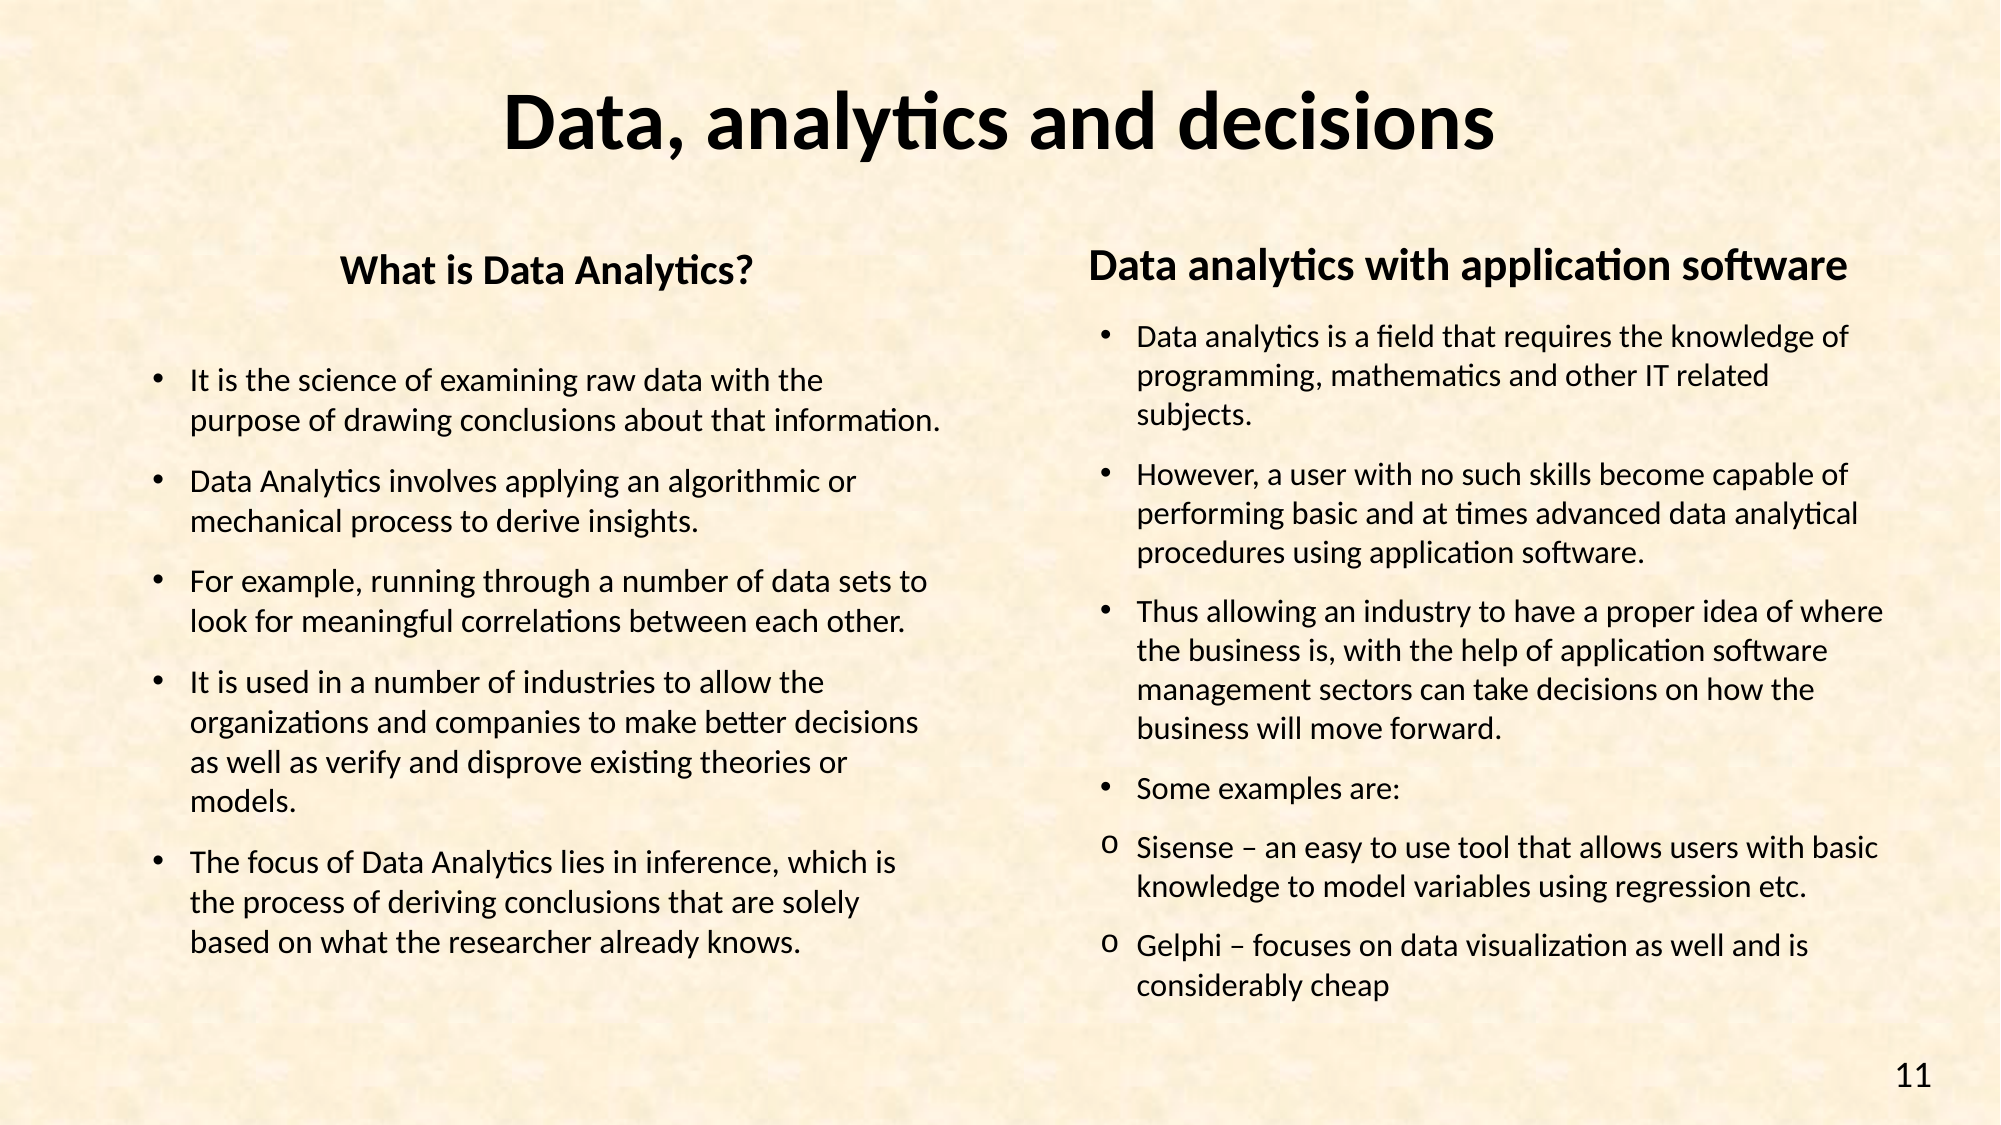

# Data, analytics and decisions
Data analytics with application software
What is Data Analytics?
Data analytics is a field that requires the knowledge of programming, mathematics and other IT related subjects.
However, a user with no such skills become capable of performing basic and at times advanced data analytical procedures using application software.
Thus allowing an industry to have a proper idea of where the business is, with the help of application software management sectors can take decisions on how the business will move forward.
Some examples are:
Sisense – an easy to use tool that allows users with basic knowledge to model variables using regression etc.
Gelphi – focuses on data visualization as well and is considerably cheap

It is the science of examining raw data with the purpose of drawing conclusions about that information.
Data Analytics involves applying an algorithmic or mechanical process to derive insights.
For example, running through a number of data sets to look for meaningful correlations between each other.
It is used in a number of industries to allow the organizations and companies to make better decisions as well as verify and disprove existing theories or models.
The focus of Data Analytics lies in inference, which is the process of deriving conclusions that are solely based on what the researcher already knows.
11